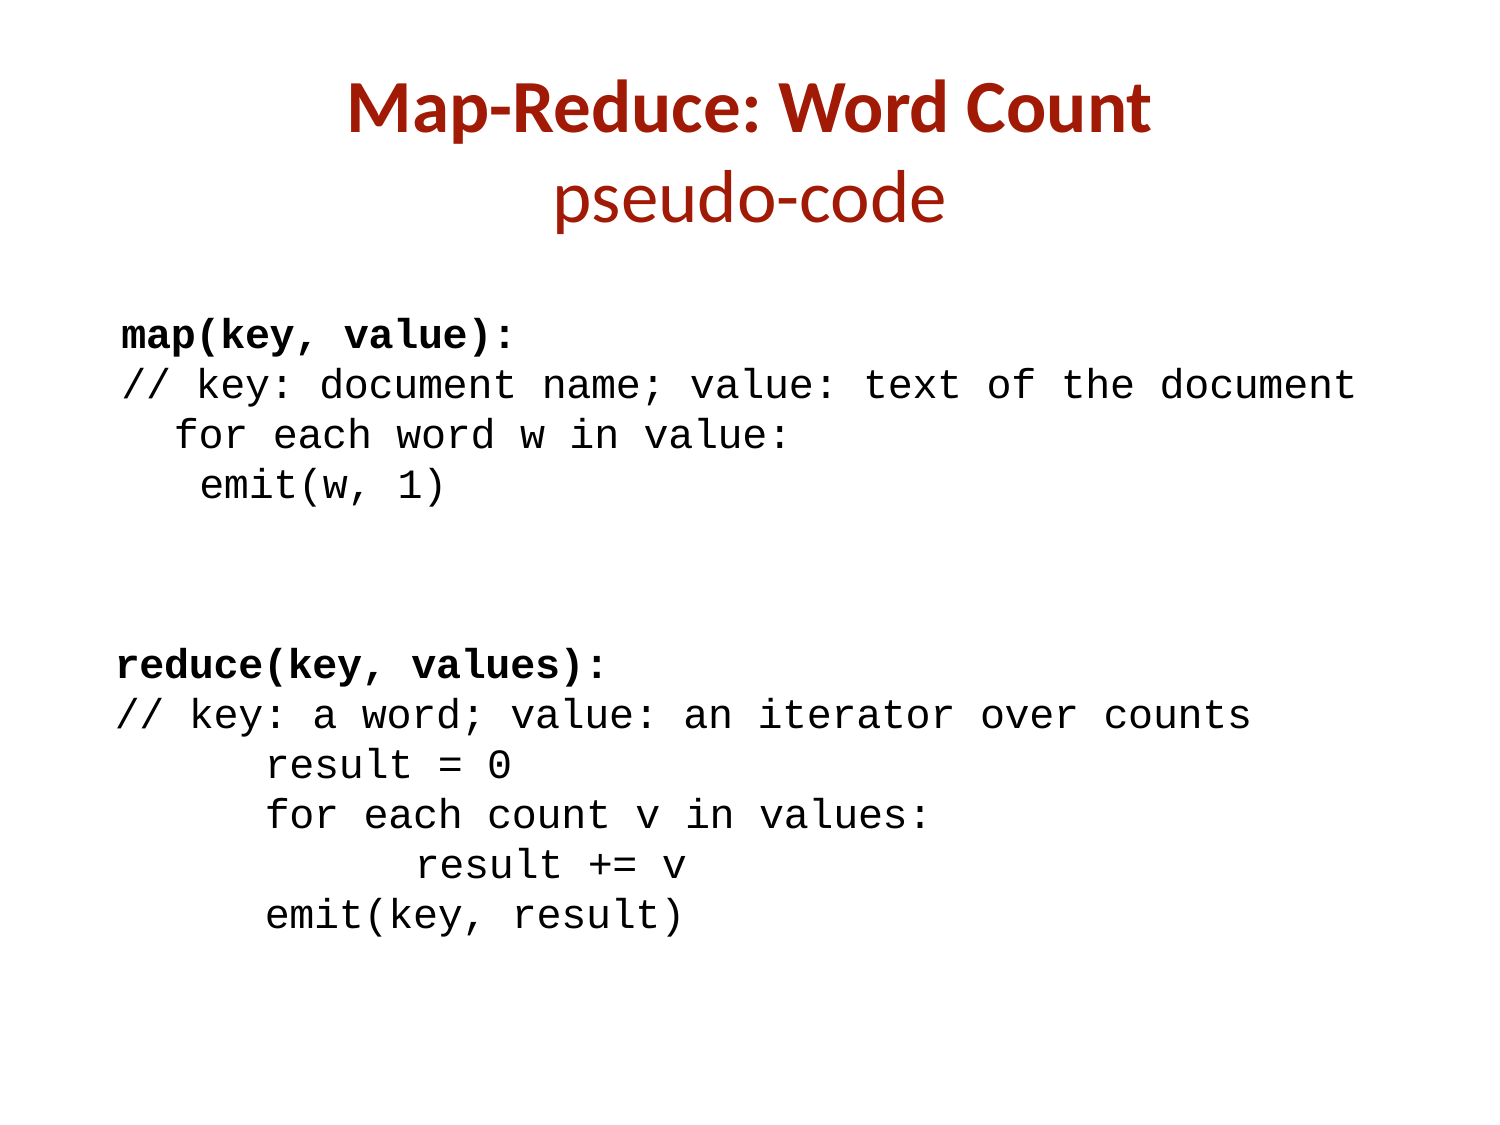

Map-Reduce: Word Count
pseudo-code
map(key, value):
// key: document name; value: text of the document for each word w in value:
emit(w, 1)
reduce(key, values):
// key: a word; value: an iterator over counts
	result = 0
	for each count v in values:
	result += v
emit(key, result)